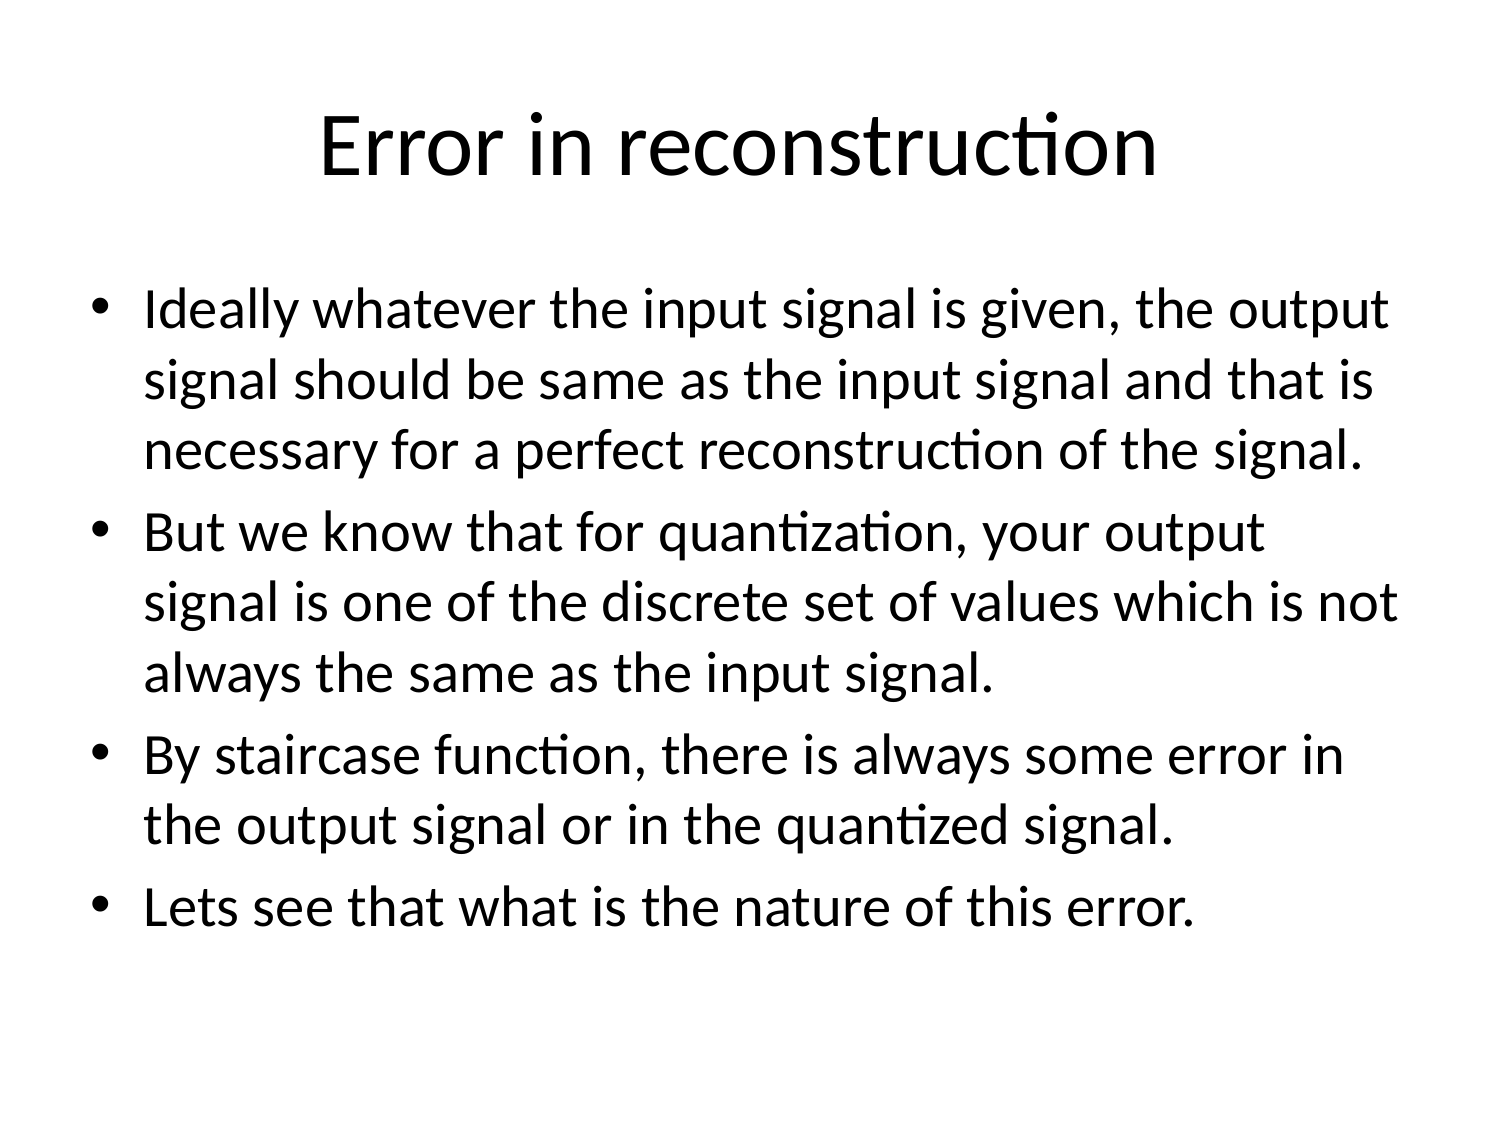

# Error in reconstruction
Ideally whatever the input signal is given, the output signal should be same as the input signal and that is necessary for a perfect reconstruction of the signal.
But we know that for quantization, your output signal is one of the discrete set of values which is not always the same as the input signal.
By staircase function, there is always some error in the output signal or in the quantized signal.
Lets see that what is the nature of this error.